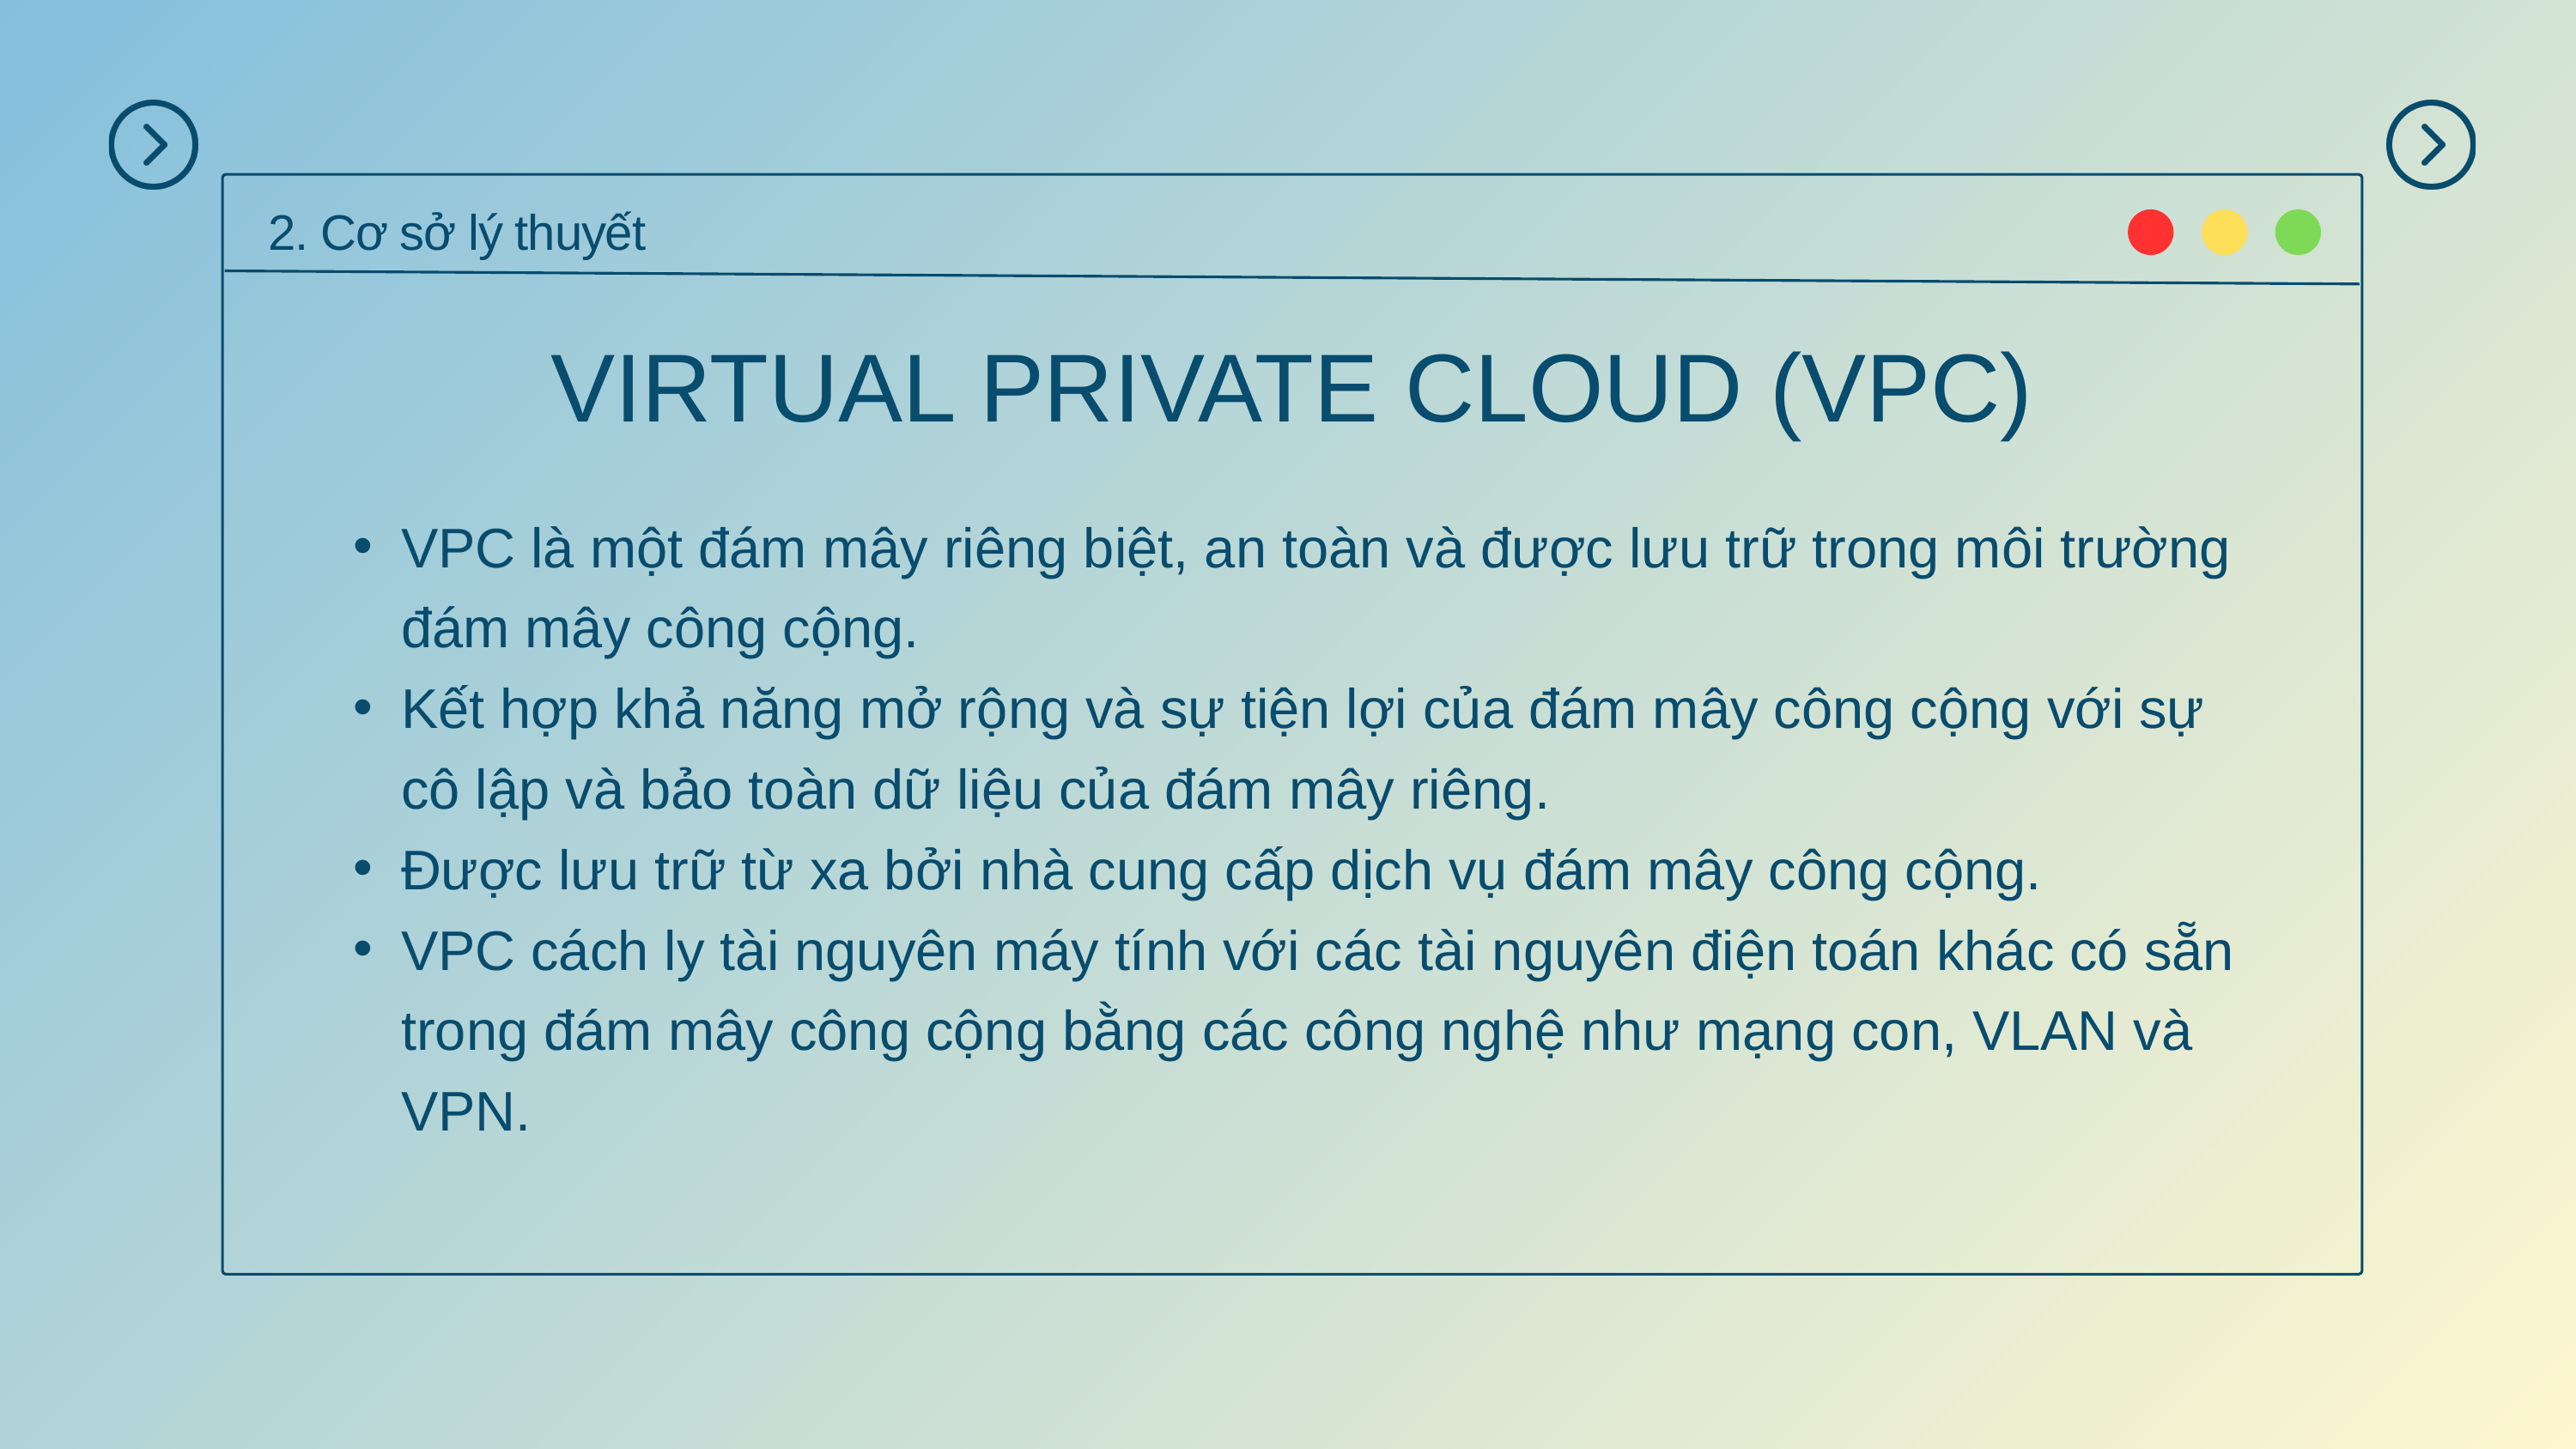

2. Cơ sở lý thuyết

VIRTUAL PRIVATE CLOUD (VPC)
VPC là một đám mây riêng biệt, an toàn và được lưu trữ trong môi trường đám mây công cộng.
Kết hợp khả năng mở rộng và sự tiện lợi của đám mây công cộng với sự cô lập và bảo toàn dữ liệu của đám mây riêng.
Được lưu trữ từ xa bởi nhà cung cấp dịch vụ đám mây công cộng.
VPC cách ly tài nguyên máy tính với các tài nguyên điện toán khác có sẵn trong đám mây công cộng bằng các công nghệ như mạng con, VLAN và VPN.